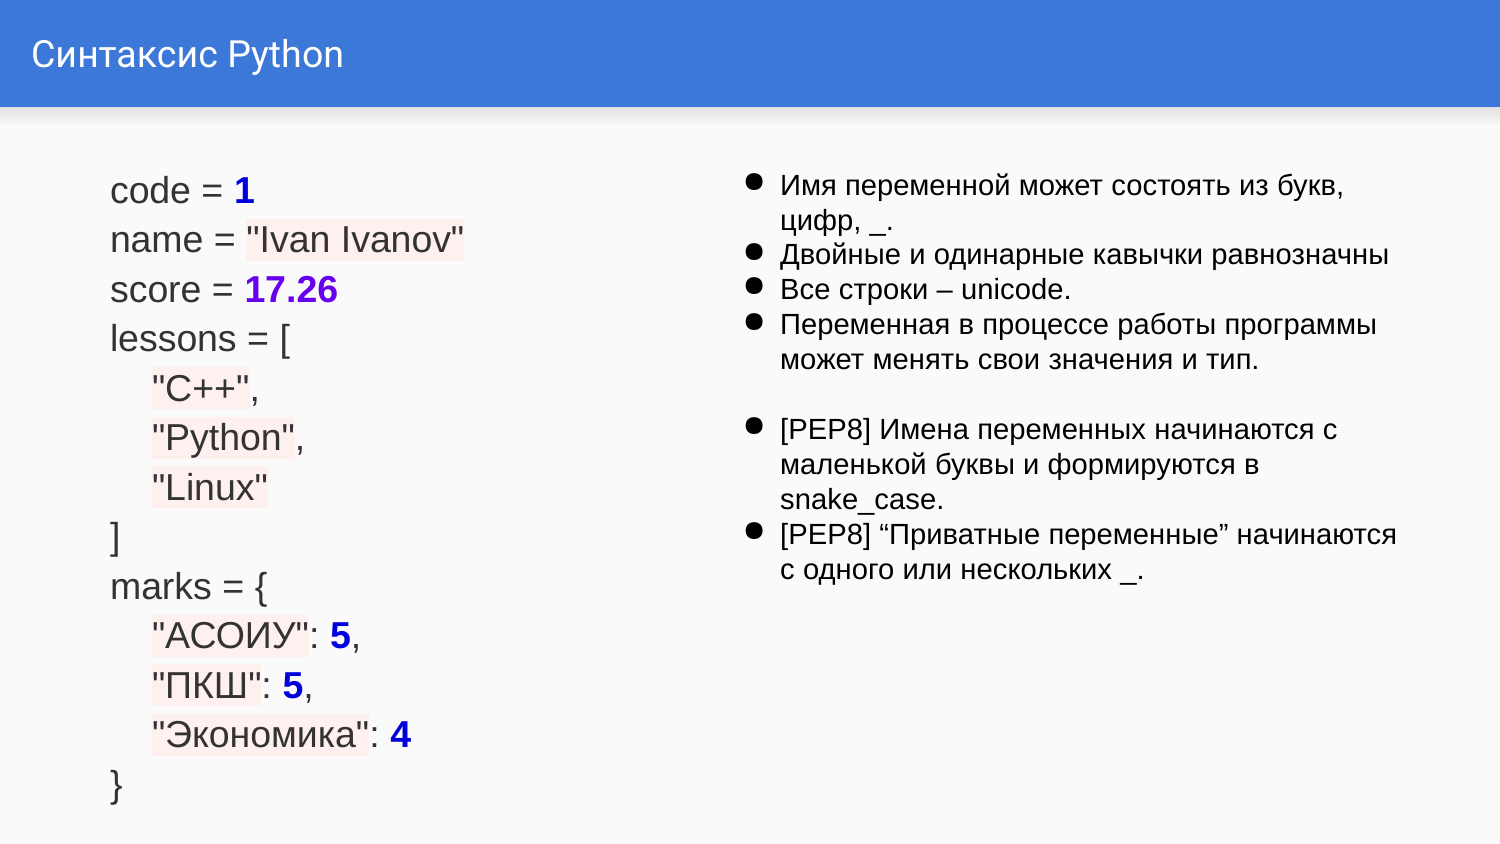

# Синтаксис Python
code = 1
name = "Ivan Ivanov"
score = 17.26
lessons = [
    "C++",
    "Python",
    "Linux"
]
marks = {
    "АСОИУ": 5,
    "ПКШ": 5,
    "Экономика": 4
}
Имя переменной может состоять из букв, цифр, _.
Двойные и одинарные кавычки равнозначны
Все строки – unicode.
Переменная в процессе работы программы может менять свои значения и тип.

[PEP8] Имена переменных начинаются с маленькой буквы и формируются в snake_case.
[PEP8] “Приватные переменные” начинаются с одного или нескольких _.